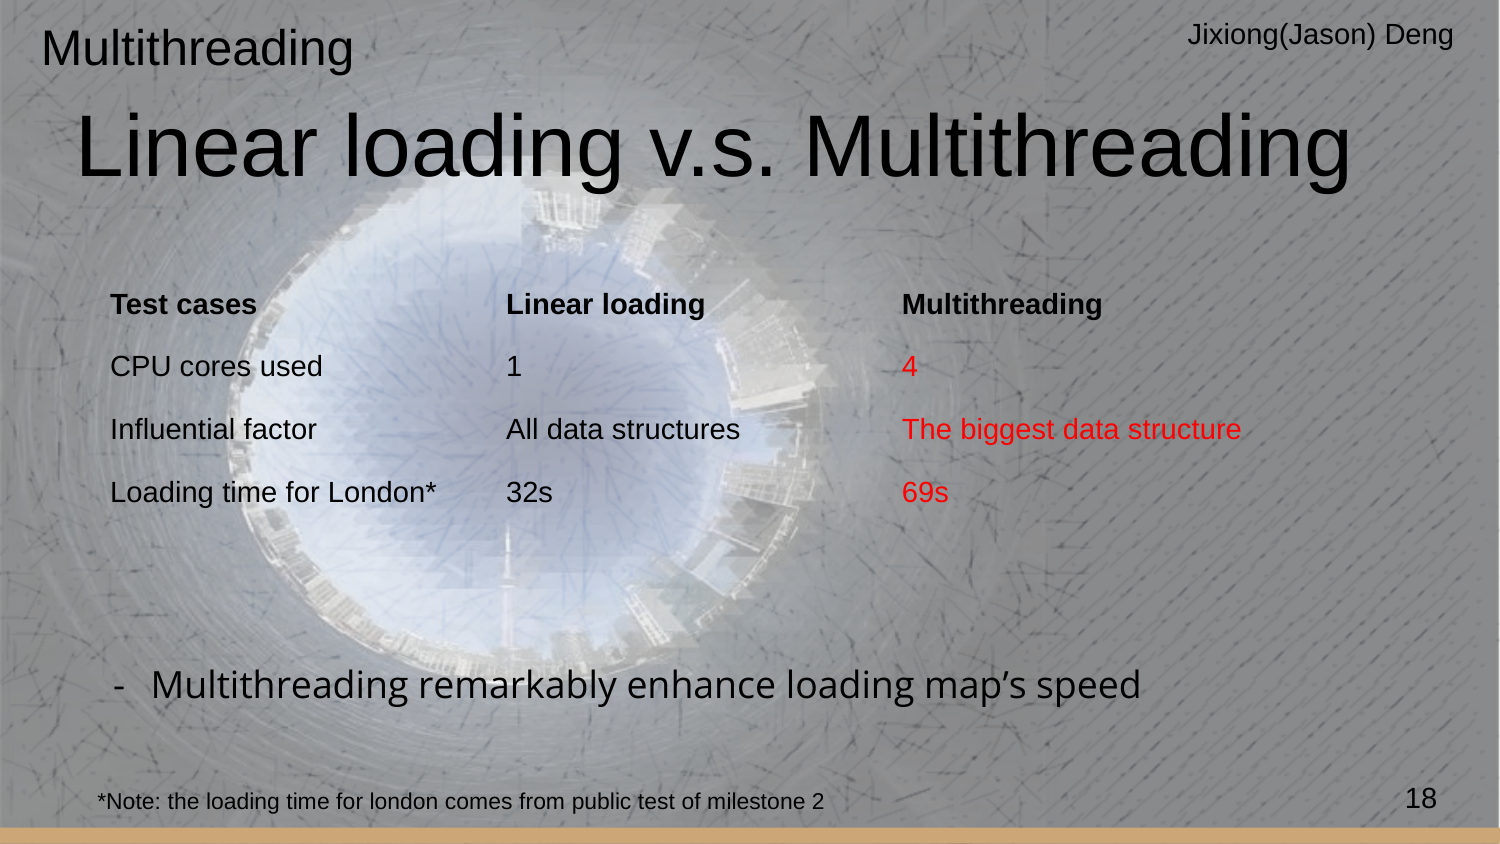

Multithreading
Jixiong(Jason) Deng
# Linear loading v.s. Multithreading

Multithreading remarkably enhance loading map’s speed
| Test cases | Linear loading | Multithreading |
| --- | --- | --- |
| CPU cores used | 1 | 4 |
| Influential factor | All data structures | The biggest data structure |
| Loading time for London\* | 32s | 69s |
18
*Note: the loading time for london comes from public test of milestone 2